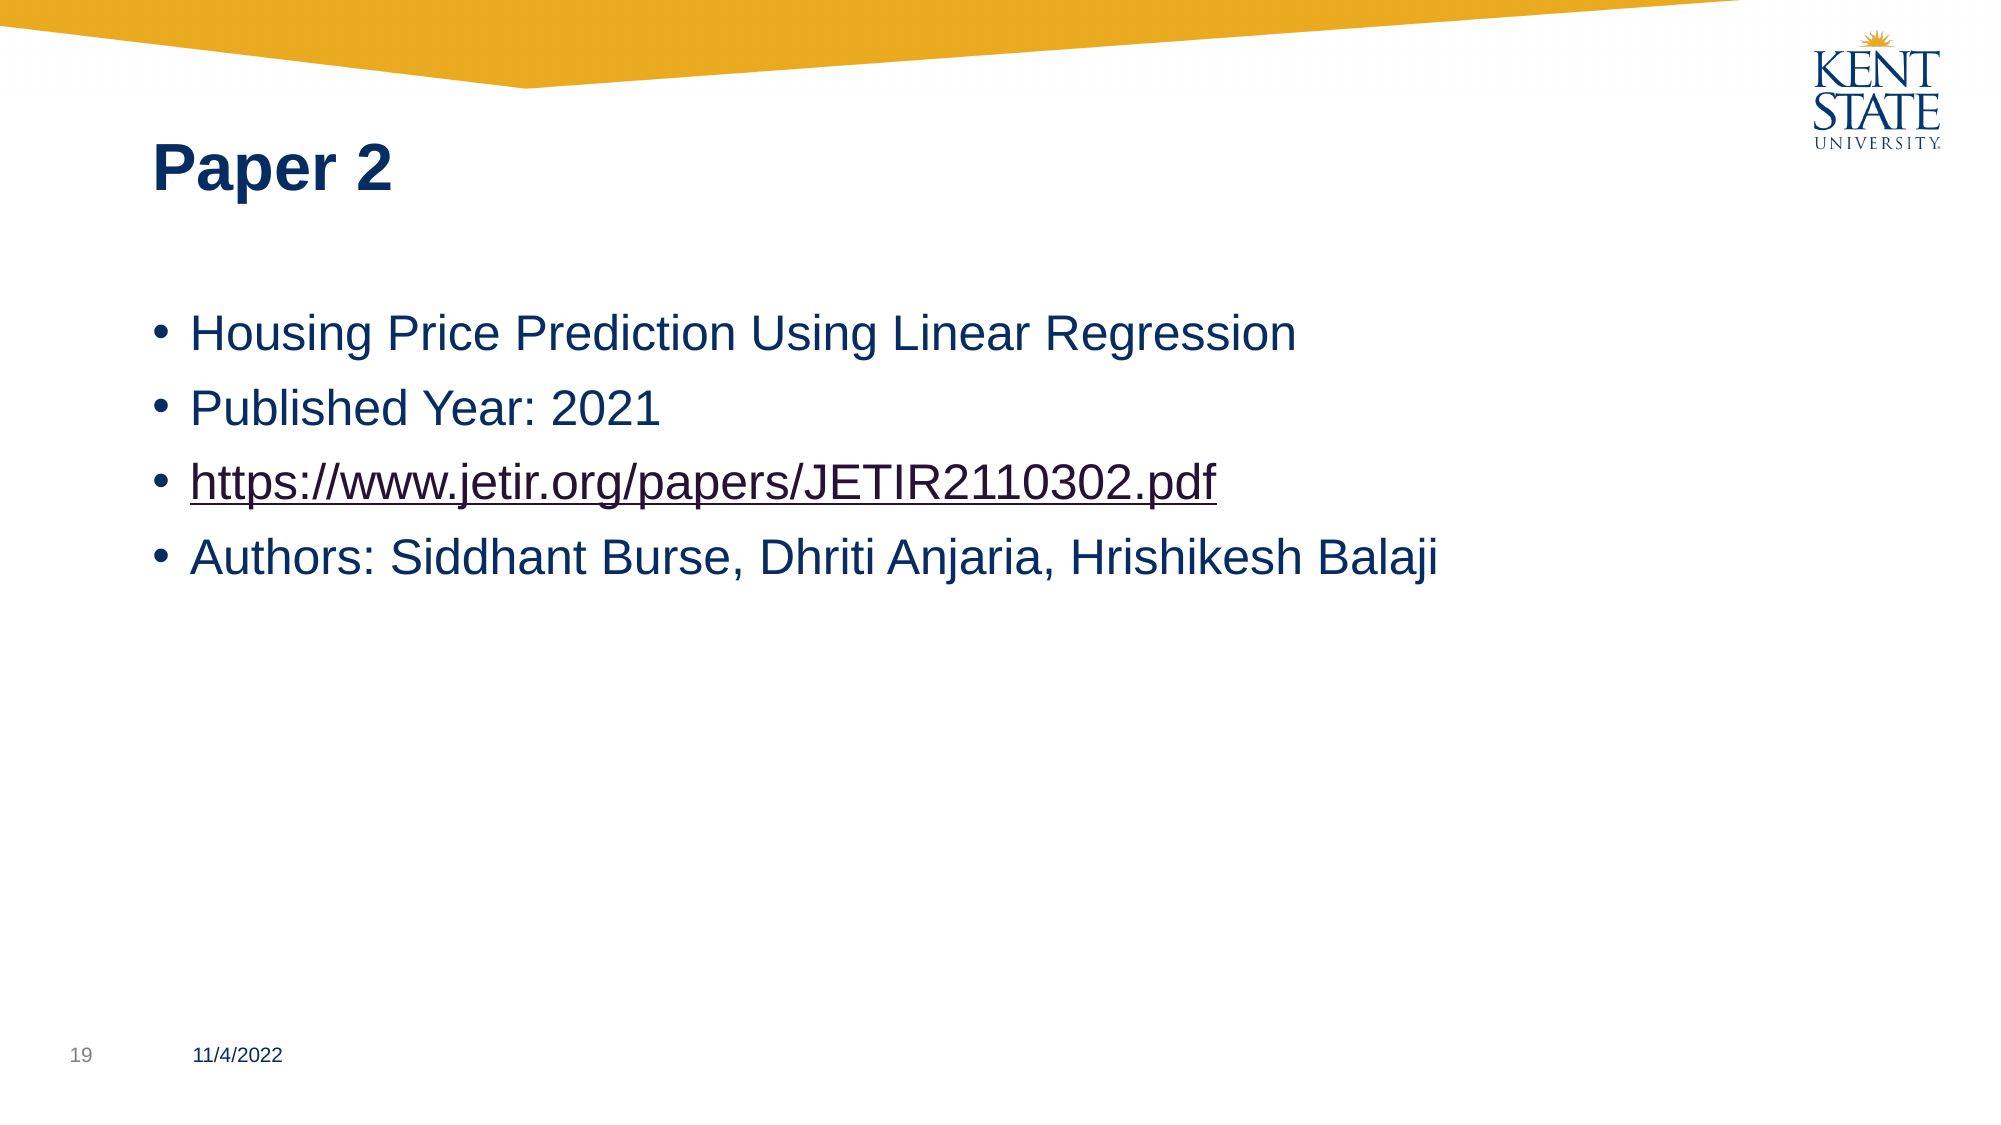

# Paper 2
Housing Price Prediction Using Linear Regression
Published Year: 2021
https://www.jetir.org/papers/JETIR2110302.pdf
Authors: Siddhant Burse, Dhriti Anjaria, Hrishikesh Balaji

11/4/2022